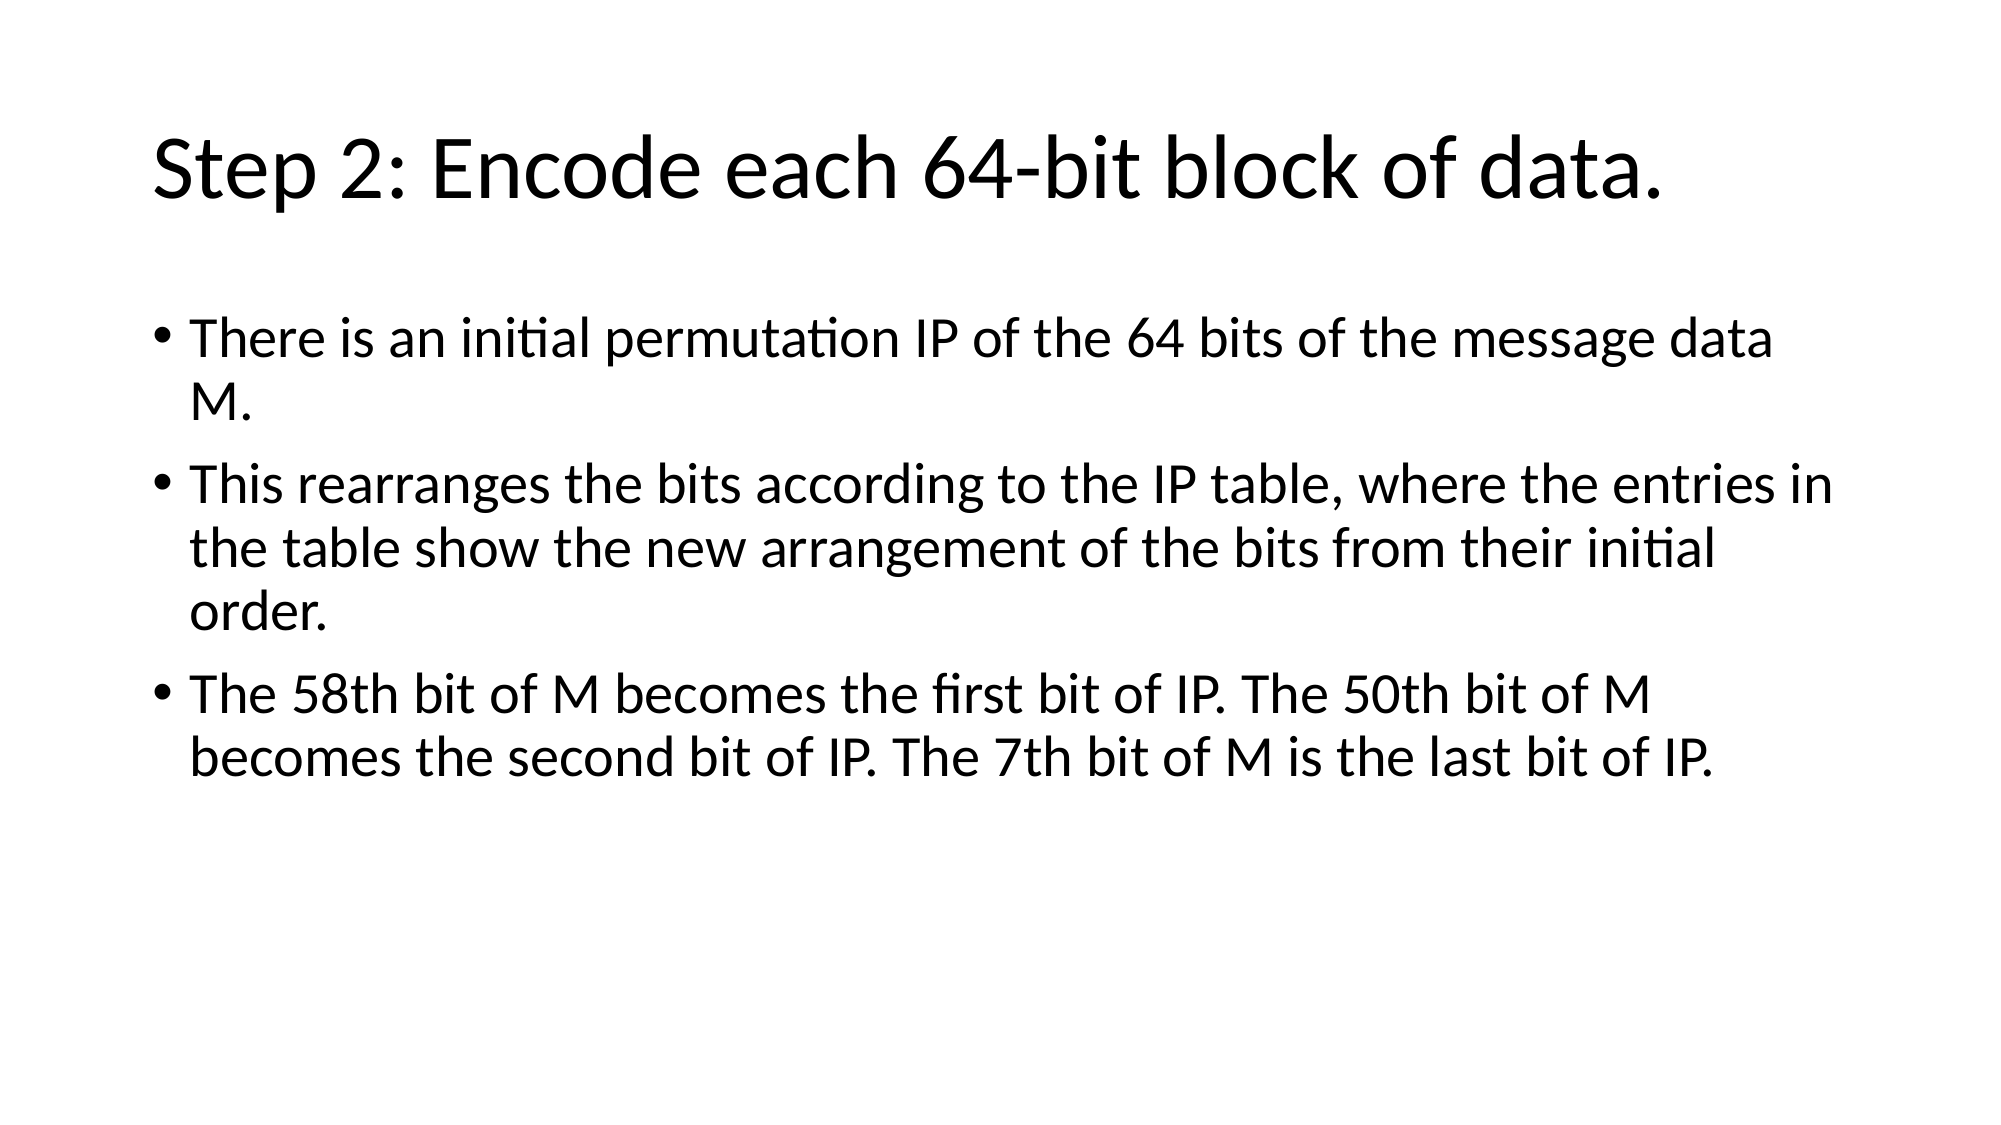

# Step 2: Encode each 64-bit block of data.
There is an initial permutation IP of the 64 bits of the message data M.
This rearranges the bits according to the IP table, where the entries in the table show the new arrangement of the bits from their initial order.
The 58th bit of M becomes the first bit of IP. The 50th bit of M becomes the second bit of IP. The 7th bit of M is the last bit of IP.